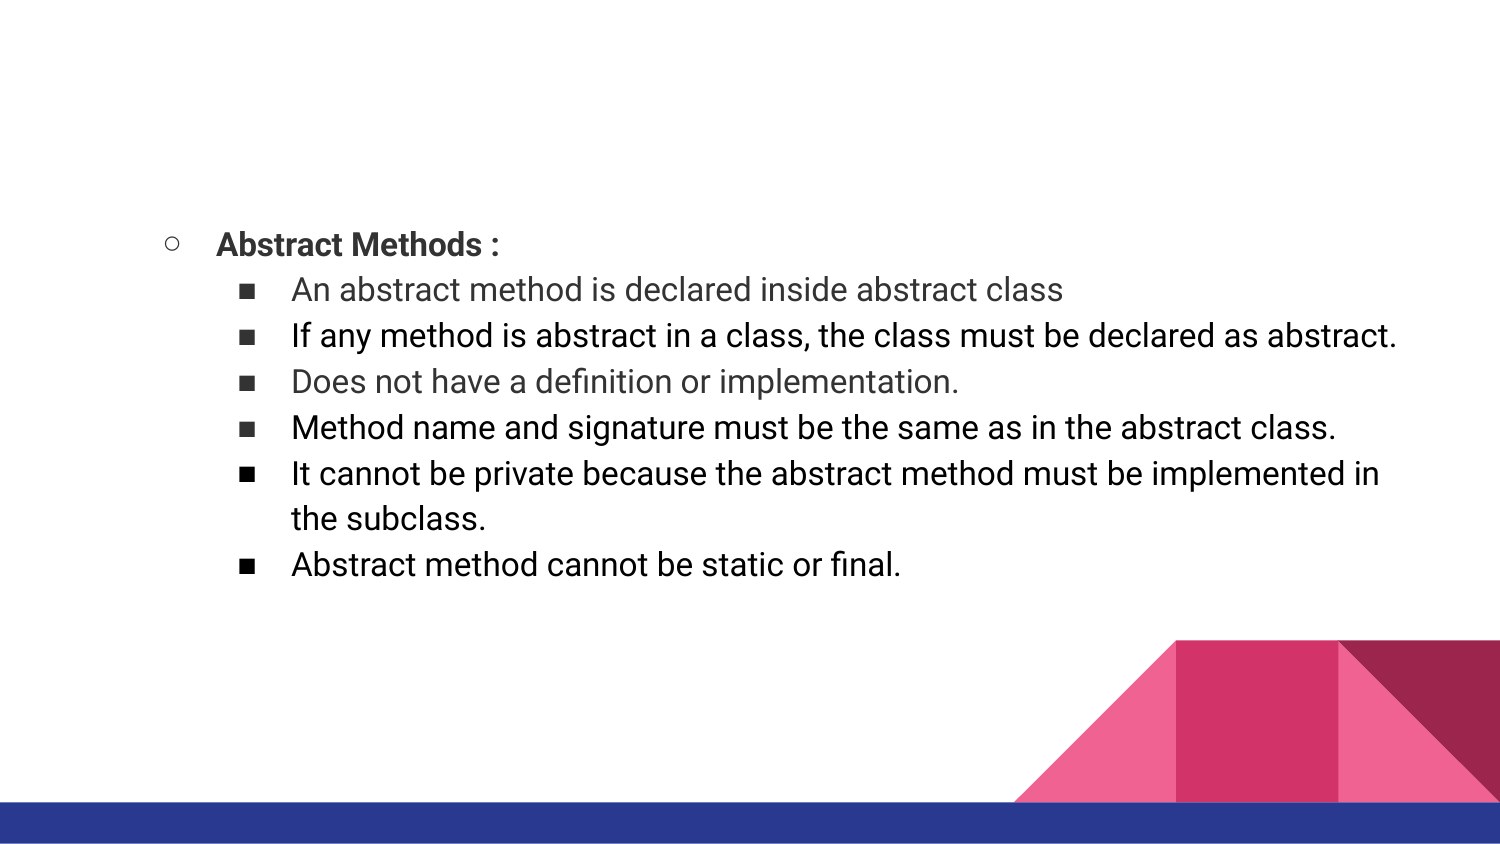

#
Abstract Methods :
An abstract method is declared inside abstract class
If any method is abstract in a class, the class must be declared as abstract.
Does not have a definition or implementation.
Method name and signature must be the same as in the abstract class.
It cannot be private because the abstract method must be implemented in the subclass.
Abstract method cannot be static or final.